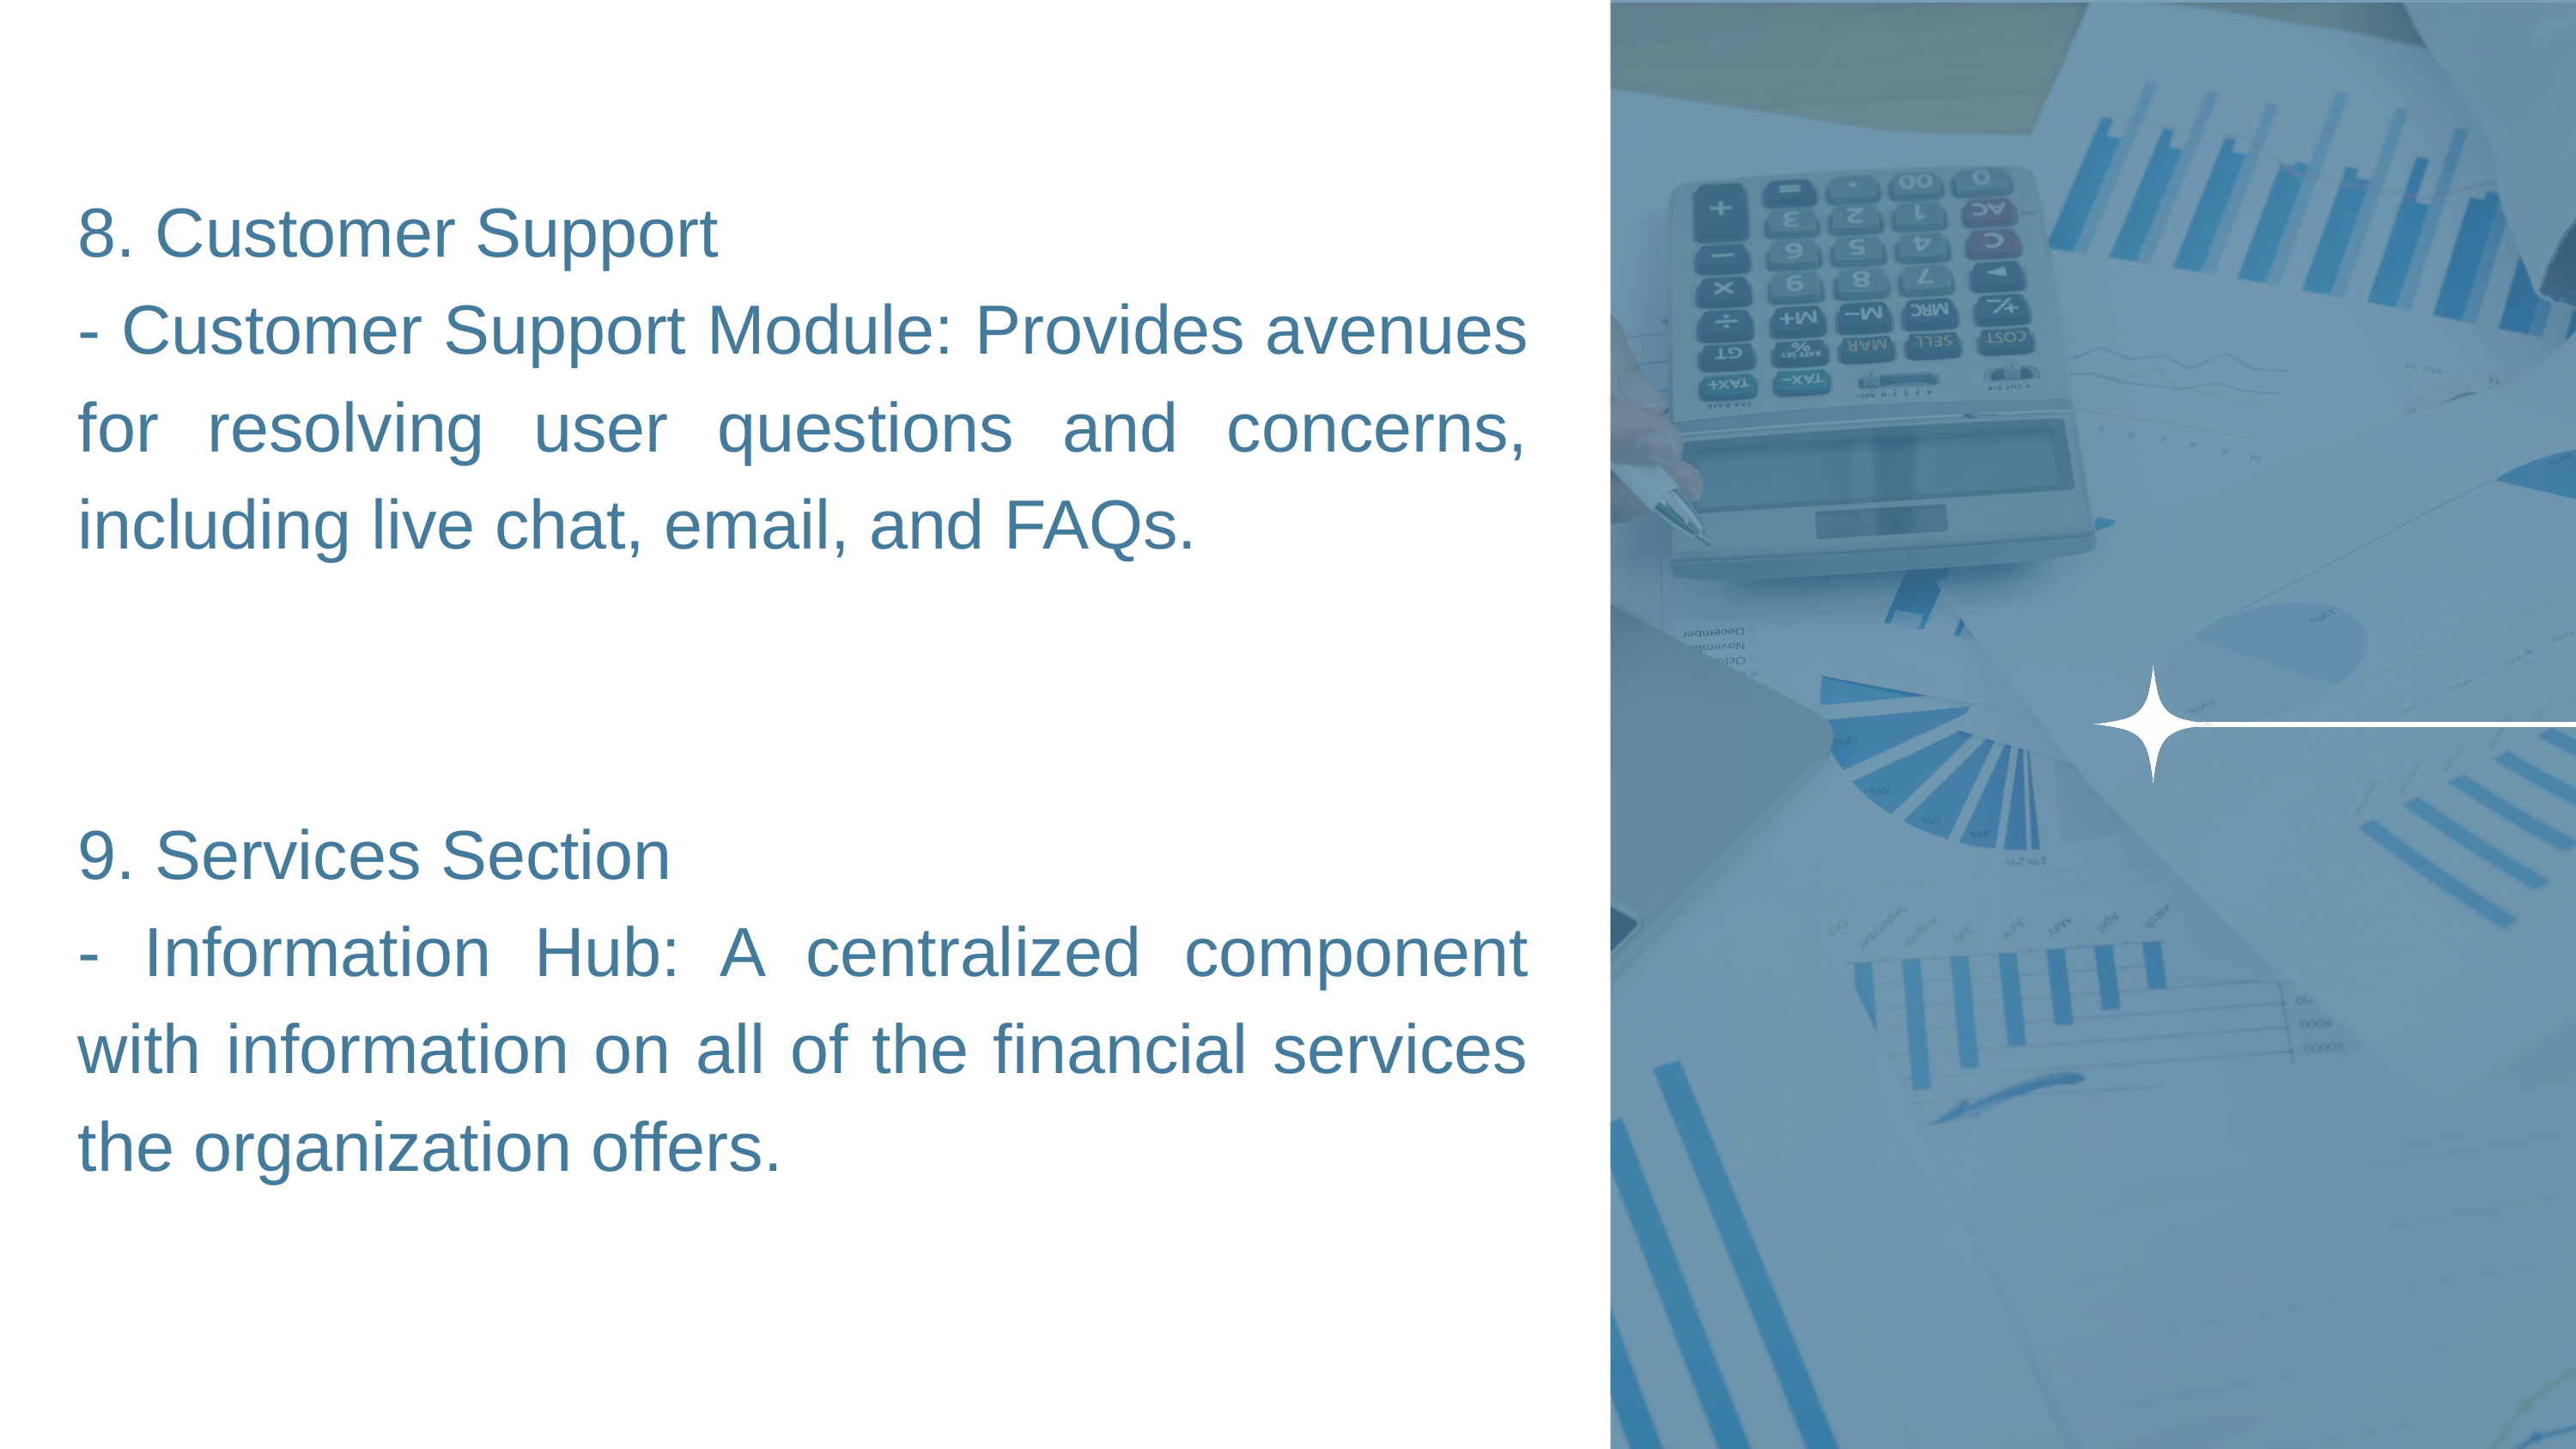

8. Customer Support
- Customer Support Module: Provides avenues for resolving user questions and concerns, including live chat, email, and FAQs.

9. Services Section
- Information Hub: A centralized component with information on all of the financial services the organization offers.